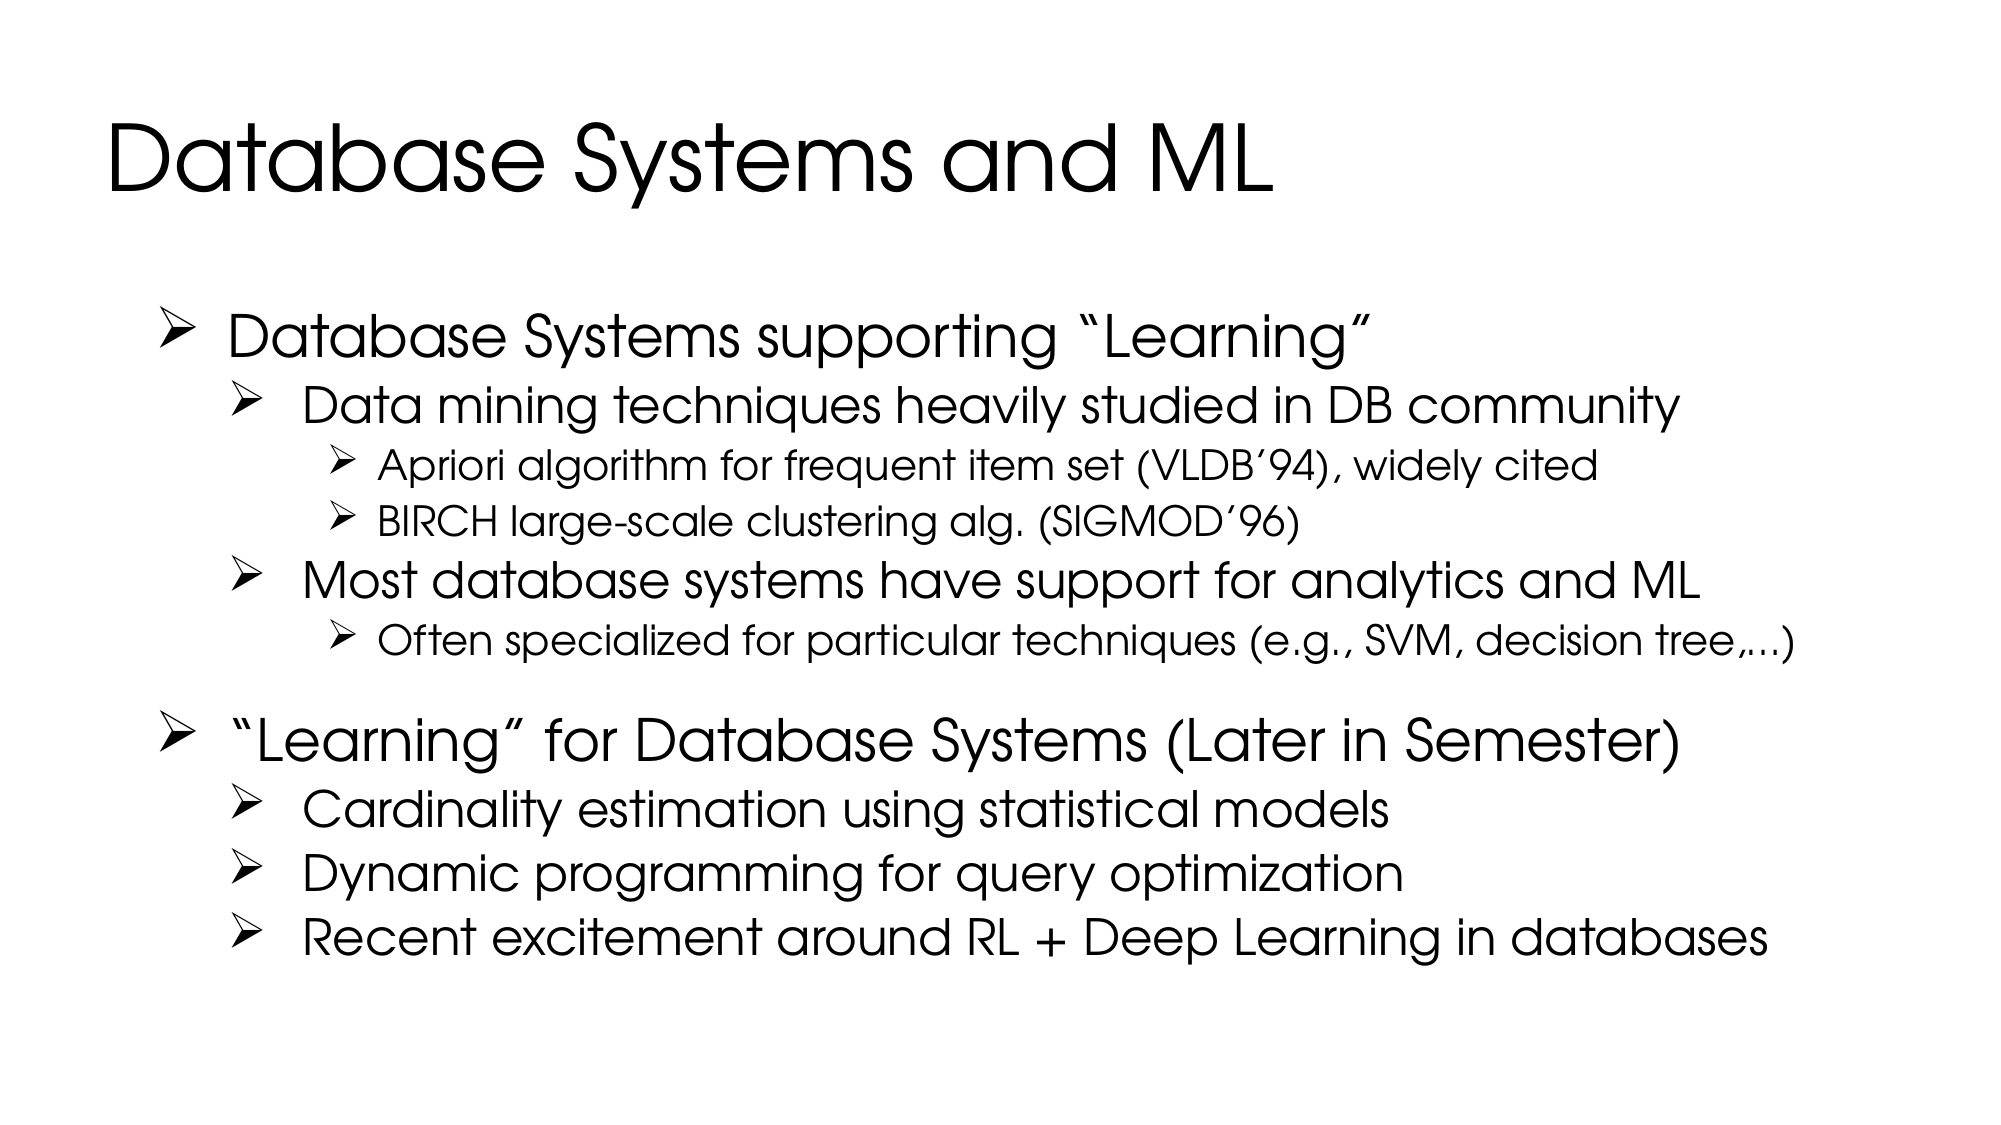

# Database Systems and ML
Database Systems supporting “Learning”
Data mining techniques heavily studied in DB community
Apriori algorithm for frequent item set (VLDB’94), widely cited
BIRCH large-scale clustering alg. (SIGMOD’96)
Most database systems have support for analytics and ML
Often specialized for particular techniques (e.g., SVM, decision tree,…)
“Learning” for Database Systems (Later in Semester)
Cardinality estimation using statistical models
Dynamic programming for query optimization
Recent excitement around RL + Deep Learning in databases